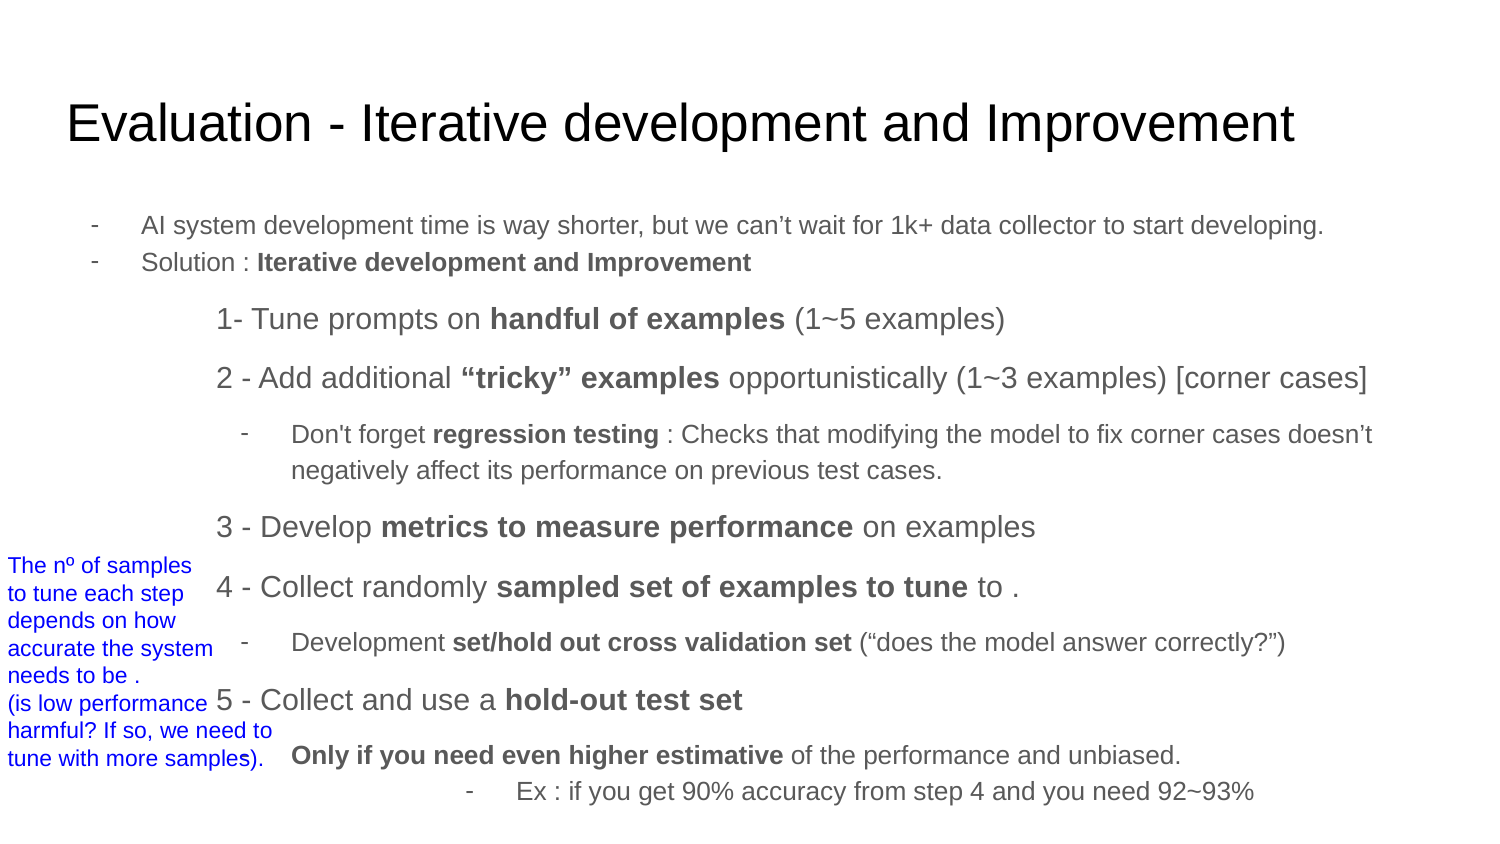

# Evaluation - Iterative development and Improvement

AI system development time is way shorter, but we can’t wait for 1k+ data collector to start developing.
Solution : Iterative development and Improvement
1- Tune prompts on handful of examples (1~5 examples)
2 - Add additional “tricky” examples opportunistically (1~3 examples) [corner cases]
Don't forget regression testing : Checks that modifying the model to fix corner cases doesn’t negatively affect its performance on previous test cases.
3 - Develop metrics to measure performance on examples
4 - Collect randomly sampled set of examples to tune to .
Development set/hold out cross validation set (“does the model answer correctly?”)
5 - Collect and use a hold-out test set
Only if you need even higher estimative of the performance and unbiased.
Ex : if you get 90% accuracy from step 4 and you need 92~93%
The nº of samples
to tune each step
depends on how
accurate the system
needs to be .
(is low performance harmful? If so, we need to tune with more samples).